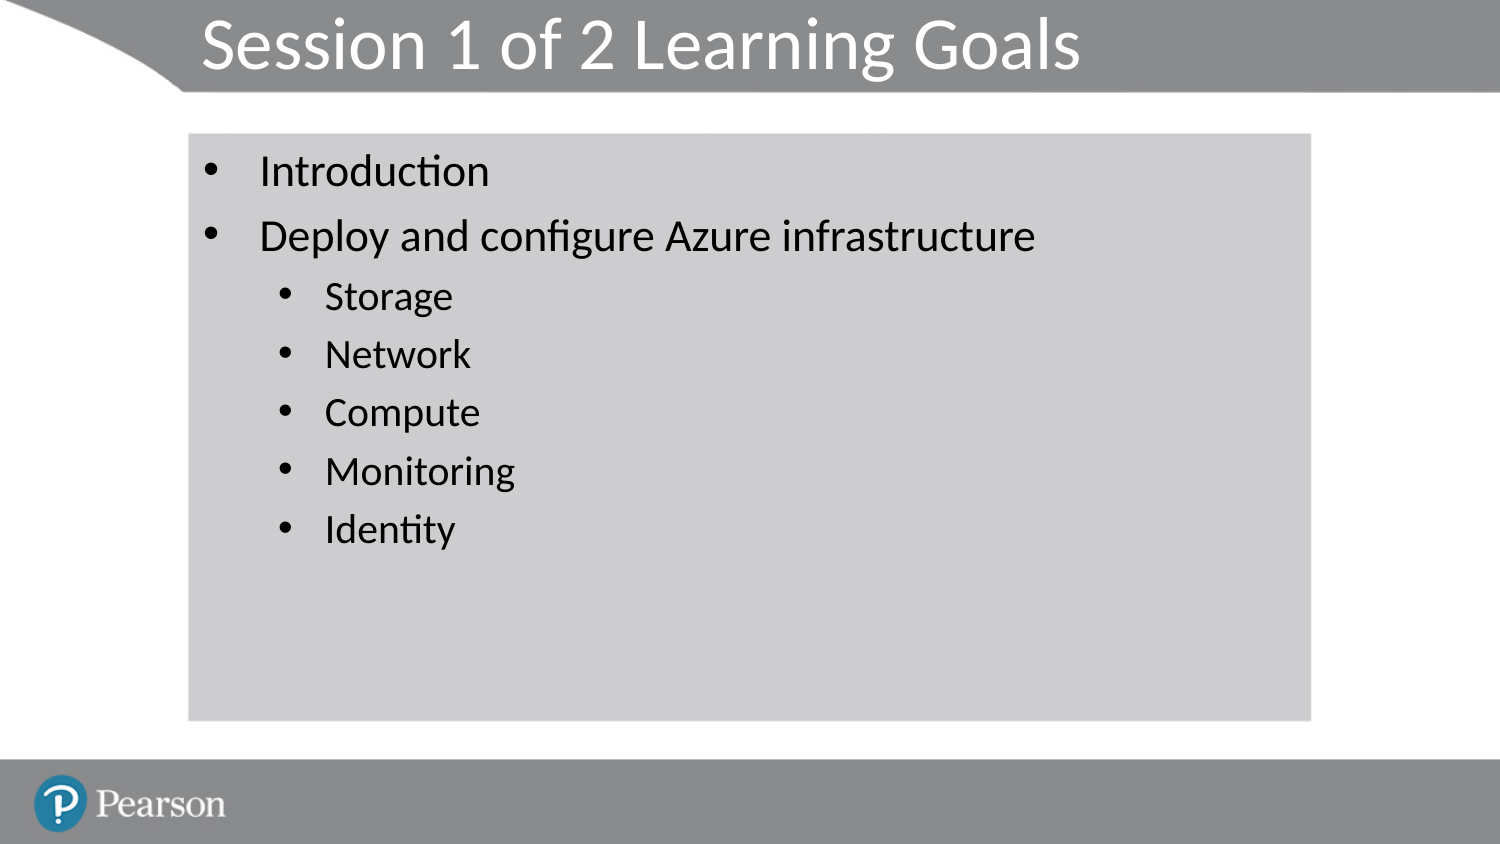

# Session 1 of 2 Learning Goals
Introduction
Deploy and configure Azure infrastructure
Storage
Network
Compute
Monitoring
Identity